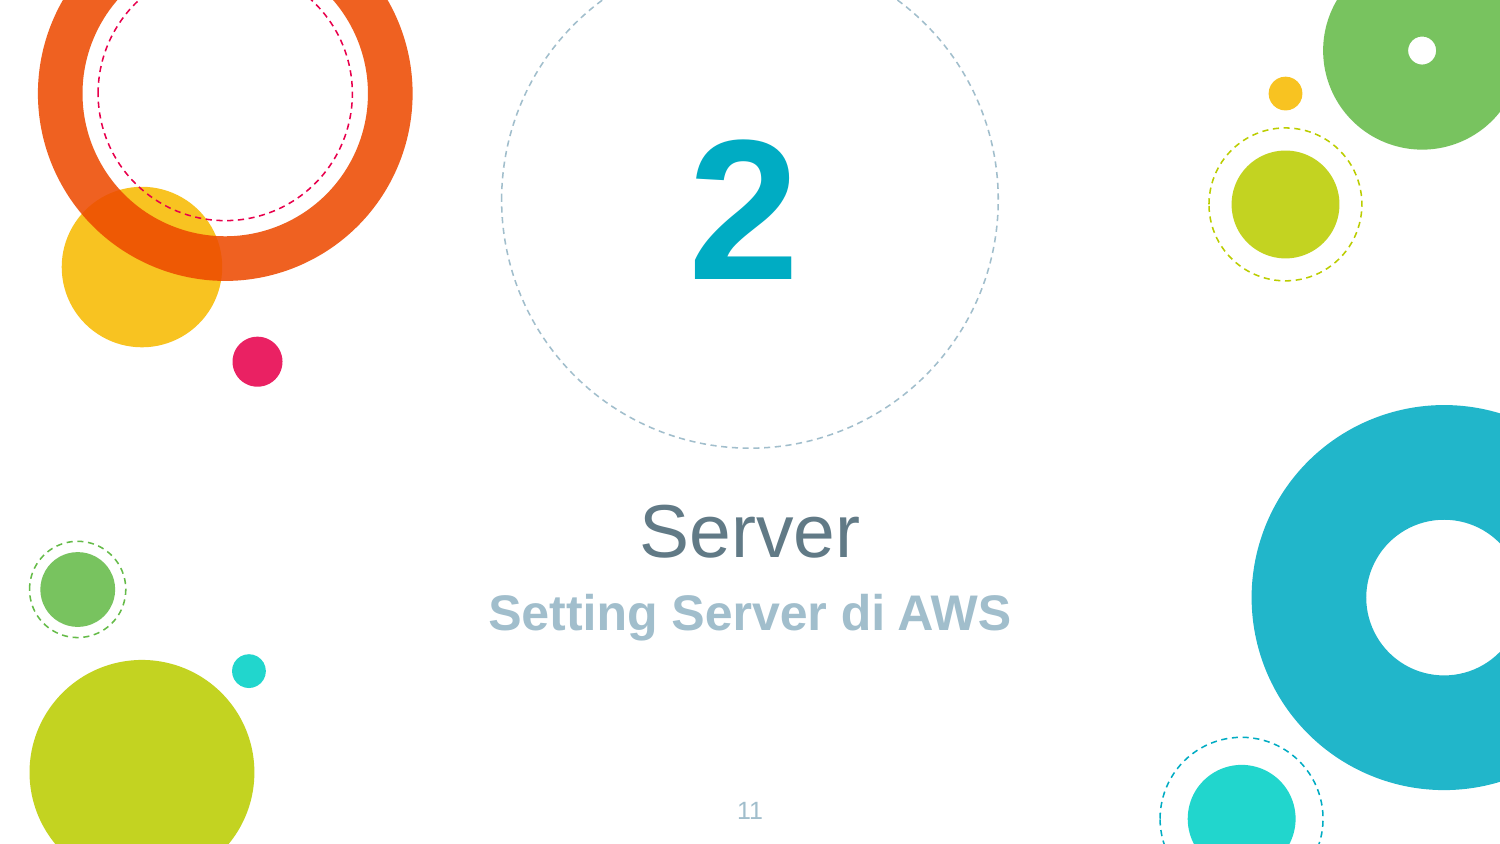

2
# Server
Setting Server di AWS
11